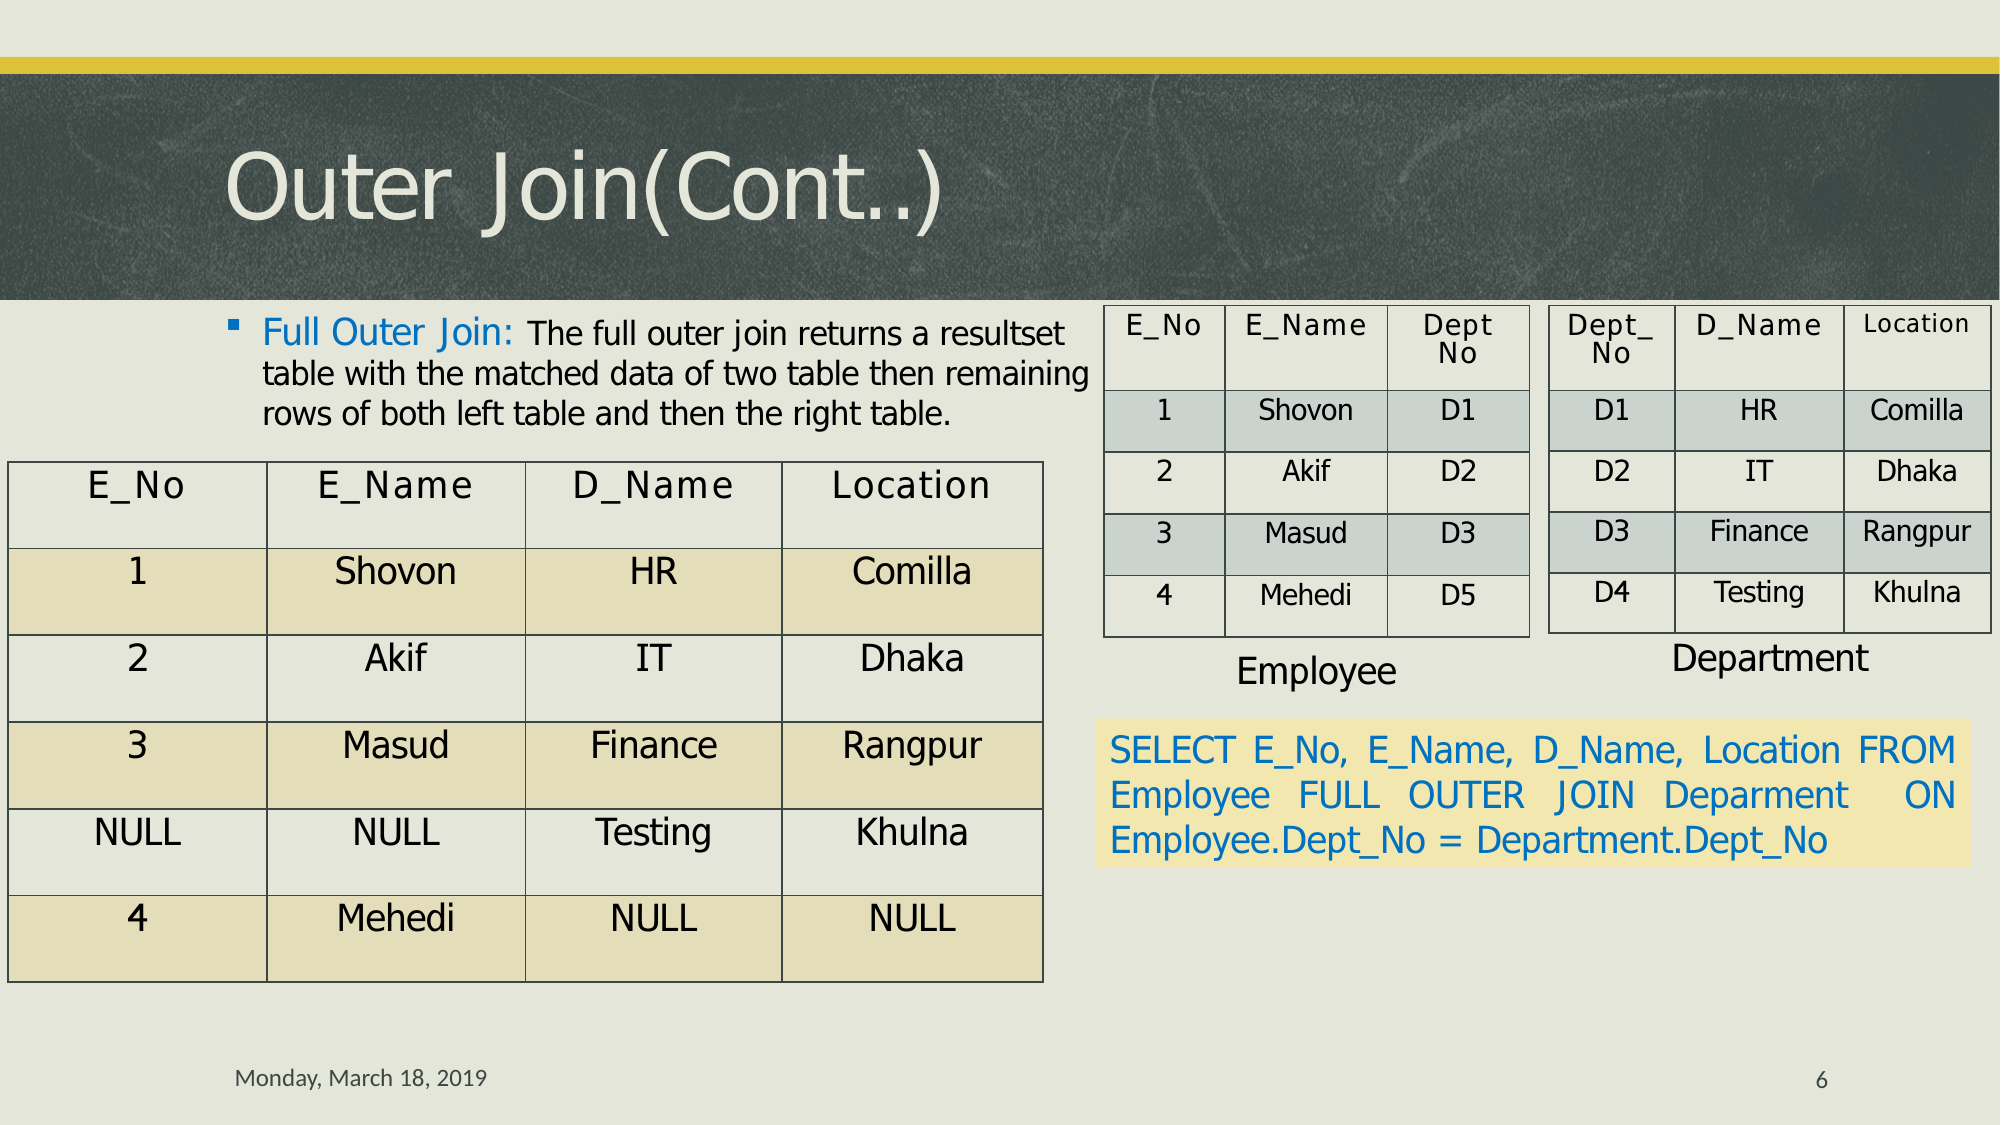

# Outer Join(Cont..)
Full Outer Join: The full outer join returns a resultset
table with the matched data of two table then remaining
rows of both left table and then the right table.
| E\_No | E\_Name | Dept No |
| --- | --- | --- |
| 1 | Shovon | D1 |
| 2 | Akif | D2 |
| 3 | Masud | D3 |
| 4 | Mehedi | D5 |
| Dept\_No | D\_Name | Location |
| --- | --- | --- |
| D1 | HR | Comilla |
| D2 | IT | Dhaka |
| D3 | Finance | Rangpur |
| D4 | Testing | Khulna |
| E\_No | E\_Name | D\_Name | Location |
| --- | --- | --- | --- |
| 1 | Shovon | HR | Comilla |
| 2 | Akif | IT | Dhaka |
| 3 | Masud | Finance | Rangpur |
| NULL | NULL | Testing | Khulna |
| 4 | Mehedi | NULL | NULL |
Department
Employee
SELECT E_No, E_Name, D_Name, Location FROM Employee FULL OUTER JOIN Deparment  ON Employee.Dept_No = Department.Dept_No
Monday, March 18, 2019
6